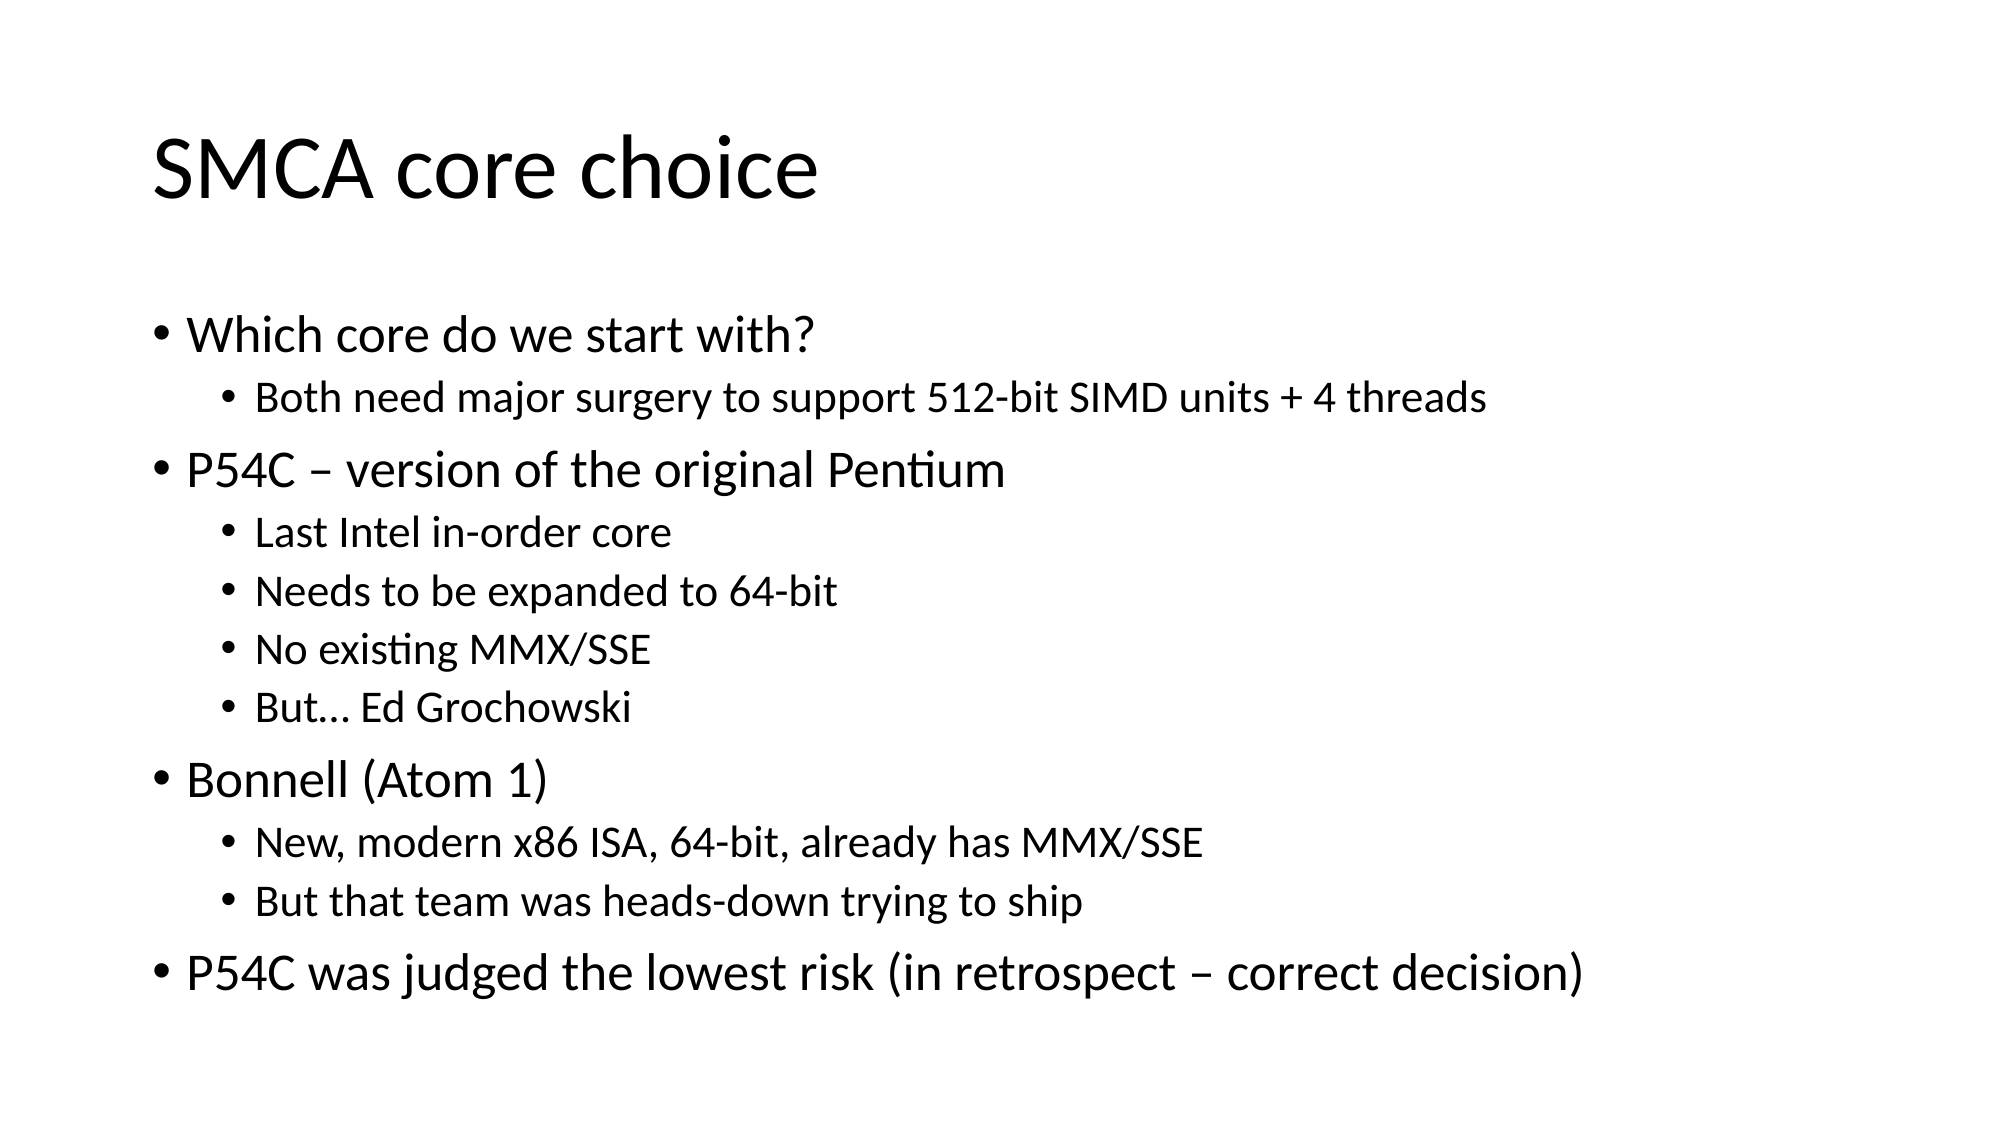

# SMCA core choice
Which core do we start with?
Both need major surgery to support 512-bit SIMD units + 4 threads
P54C – version of the original Pentium
Last Intel in-order core
Needs to be expanded to 64-bit
No existing MMX/SSE
But… Ed Grochowski
Bonnell (Atom 1)
New, modern x86 ISA, 64-bit, already has MMX/SSE
But that team was heads-down trying to ship
P54C was judged the lowest risk (in retrospect – correct decision)